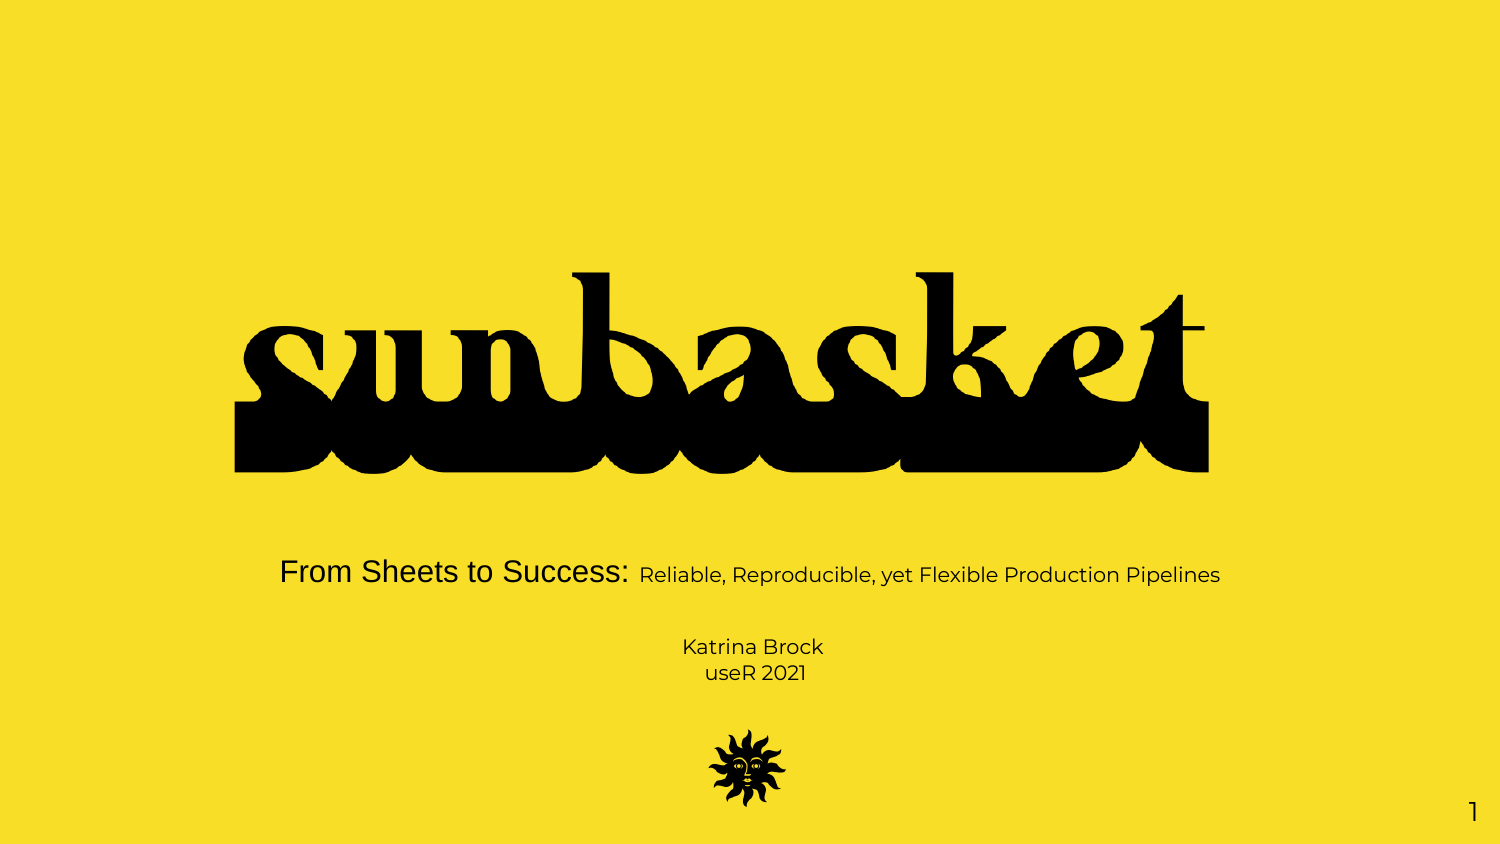

# From Sheets to Success: Reliable, Reproducible, yet Flexible Production Pipelines
Katrina Brock
useR 2021
1